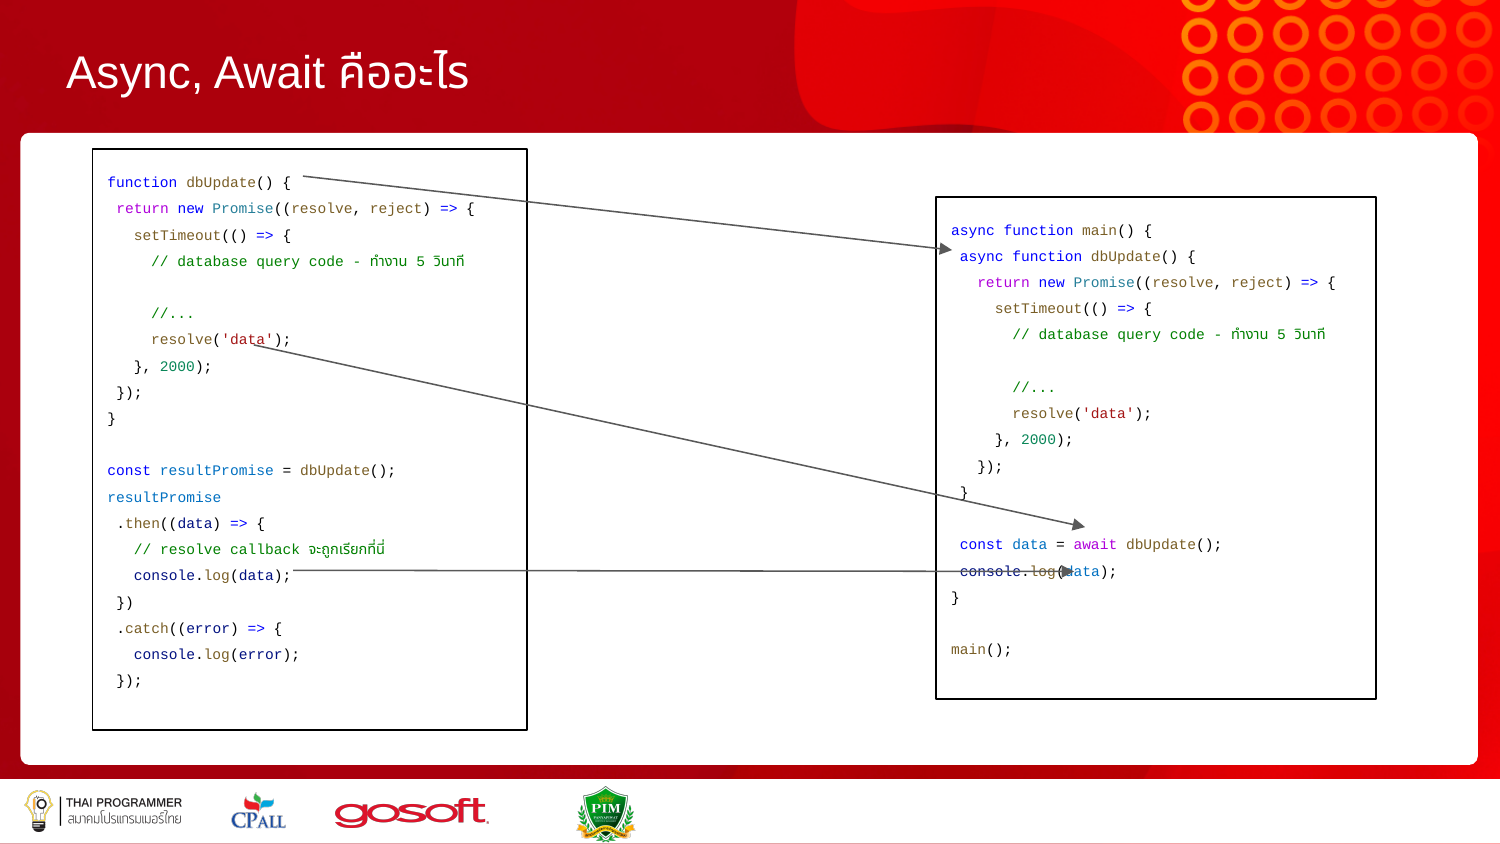

# Async, Await คืออะไร
function dbUpdate() {
 return new Promise((resolve, reject) => {
   setTimeout(() => {
     // database query code - ทำงาน 5 วินาที

     //...
     resolve('data');
   }, 2000);
 });
}

const resultPromise = dbUpdate();
resultPromise
 .then((data) => {
   // resolve callback จะถูกเรียกที่นี่
   console.log(data);
 })
 .catch((error) => {
   console.log(error);
 });

async function main() {
 async function dbUpdate() {
   return new Promise((resolve, reject) => {
     setTimeout(() => {
       // database query code - ทำงาน 5 วินาที

       //...
       resolve('data');
     }, 2000);
   });
 }

 const data = await dbUpdate();
 console.log(data);
}

main();